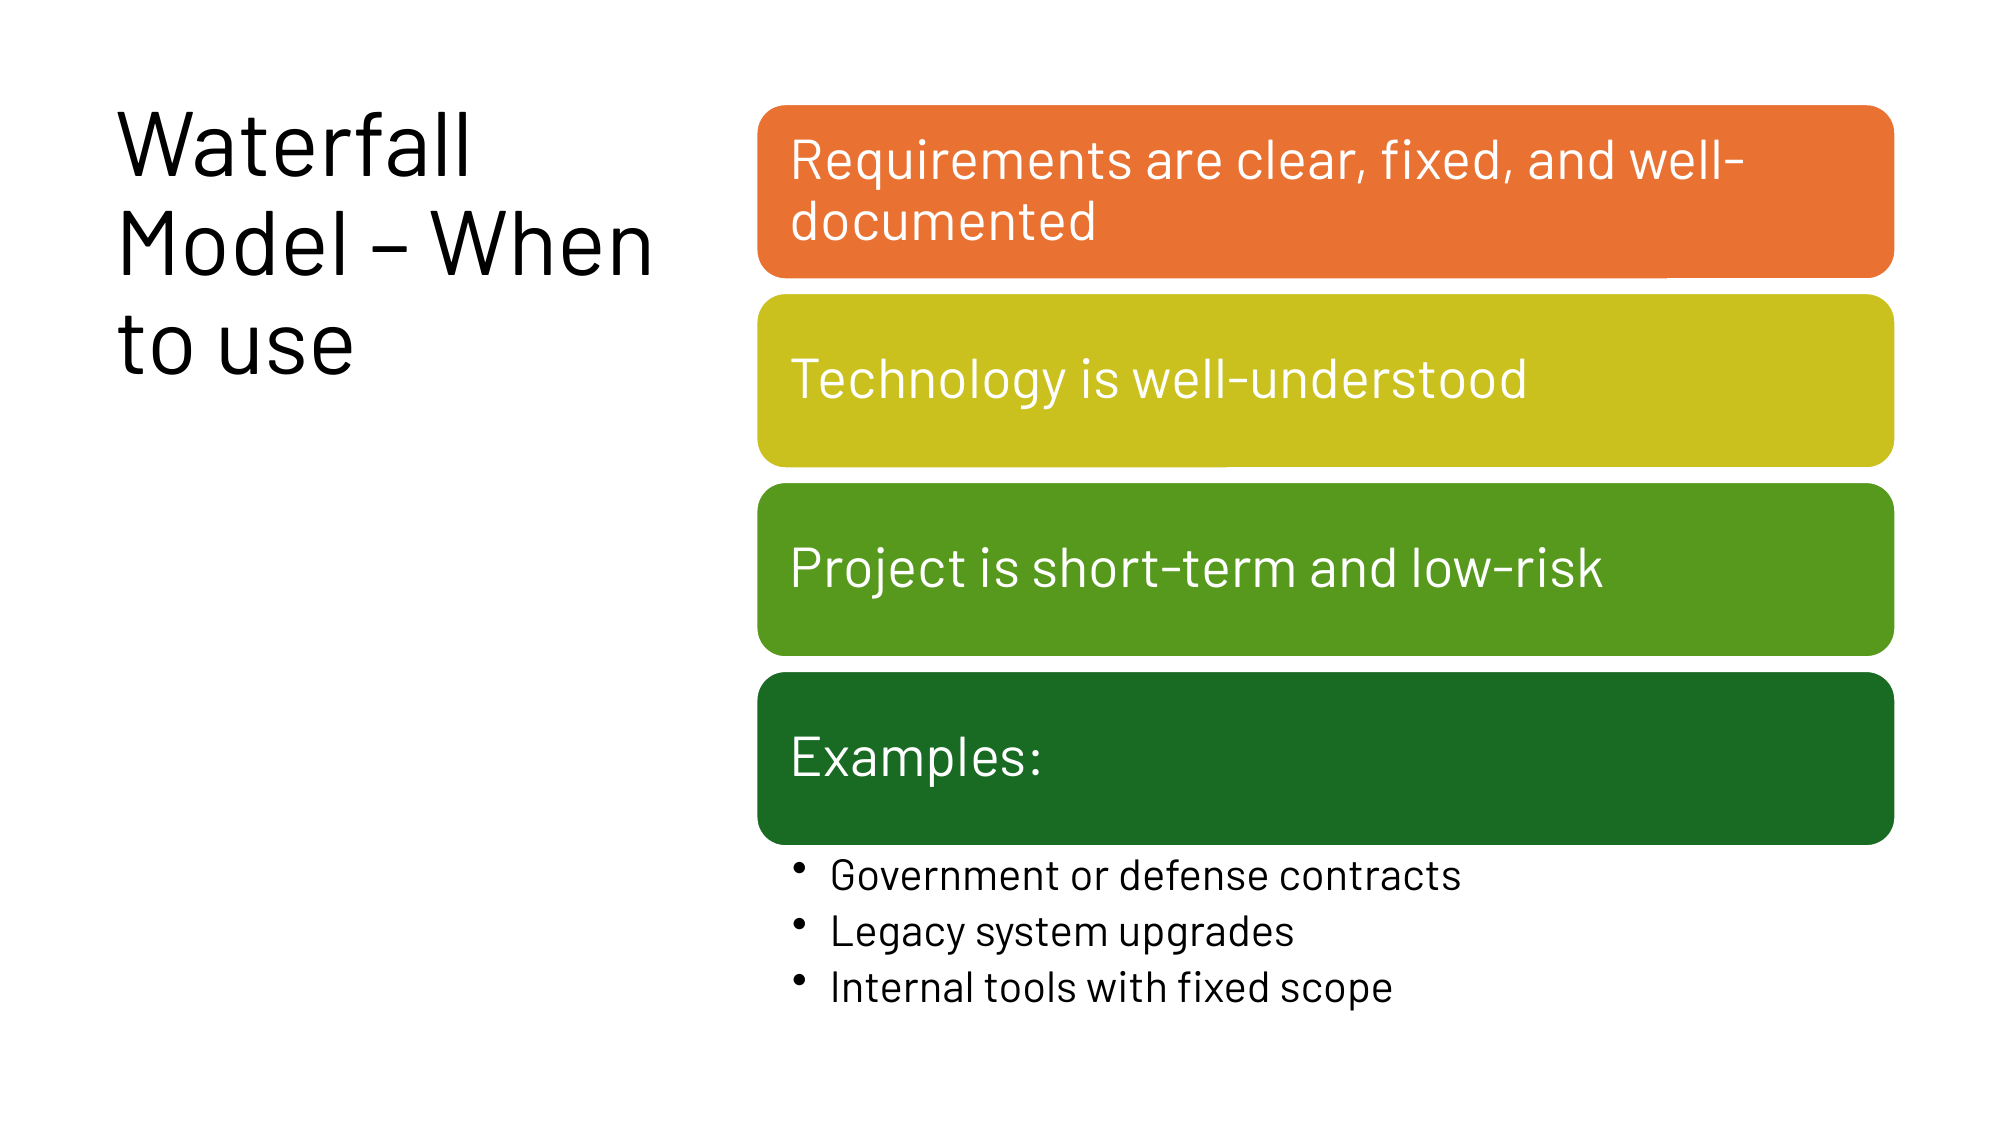

# Waterfall Model – When to use
Requirements are clear, fixed, and well-documented
Technology is well-understood
Project is short-term and low-risk
Examples:
Government or defense contracts
Legacy system upgrades
Internal tools with fixed scope